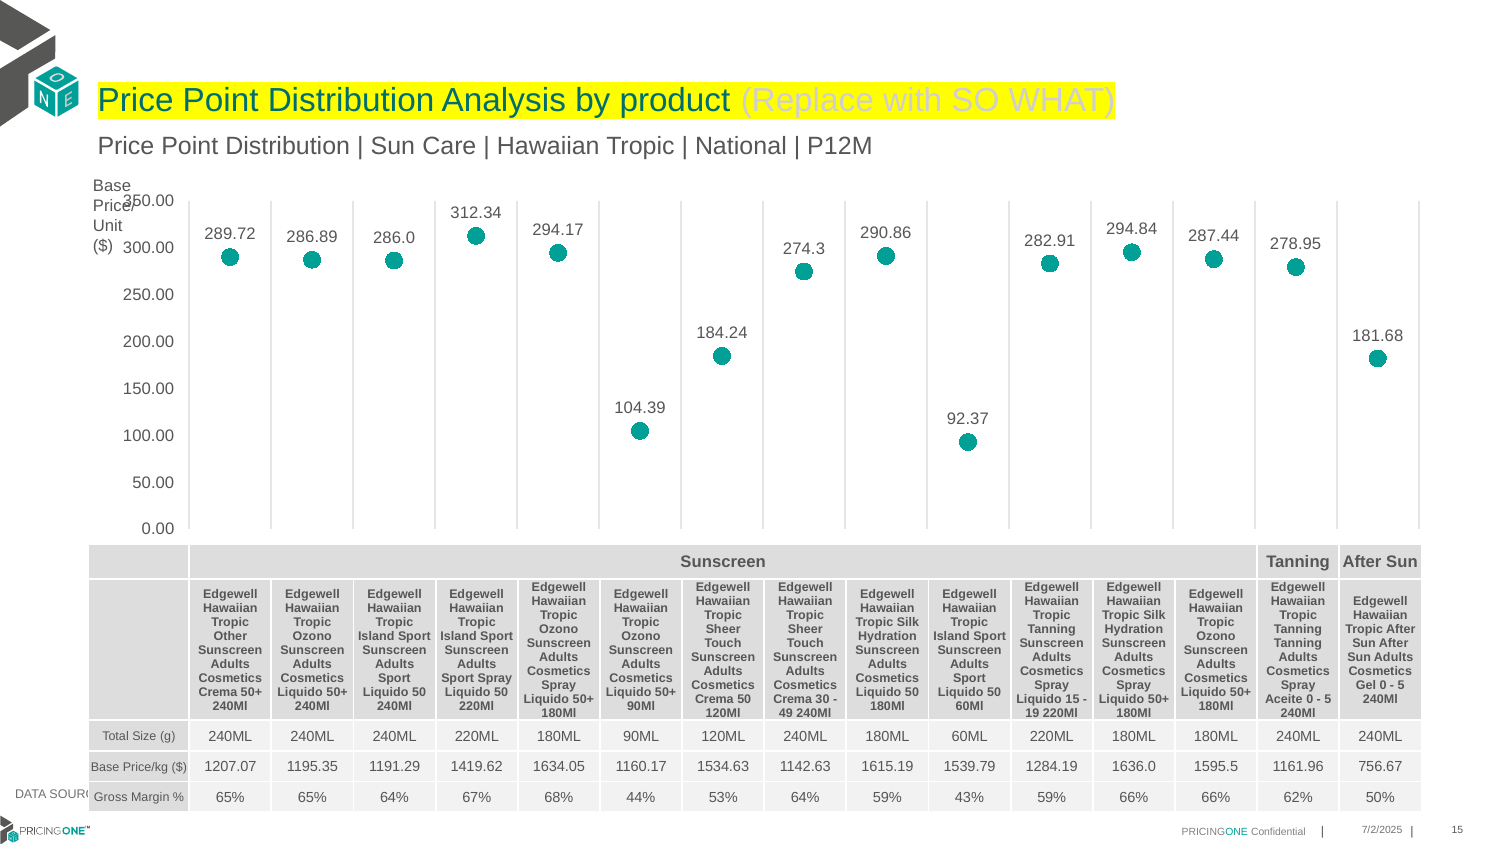

# Price Point Distribution Analysis by product (Replace with SO WHAT)
Price Point Distribution | Sun Care | Hawaiian Tropic | National | P12M
Base Price/Unit ($)

### Chart

| Category | Base Price/Unit |
|---|---|
| Edgewell Hawaiian Tropic Other Sunscreen Adults Cosmetics Crema 50+ 240Ml | 289.72 |
| Edgewell Hawaiian Tropic Ozono Sunscreen Adults Cosmetics Liquido 50+ 240Ml | 286.89 |
| Edgewell Hawaiian Tropic Island Sport Sunscreen Adults Sport Liquido 50 240Ml | 286.0 |
| Edgewell Hawaiian Tropic Island Sport Sunscreen Adults Sport Spray Liquido 50 220Ml | 312.34 |
| Edgewell Hawaiian Tropic Ozono Sunscreen Adults Cosmetics Spray Liquido 50+ 180Ml | 294.17 |
| Edgewell Hawaiian Tropic Ozono Sunscreen Adults Cosmetics Liquido 50+ 90Ml | 104.39 |
| Edgewell Hawaiian Tropic Sheer Touch Sunscreen Adults Cosmetics Crema 50 120Ml | 184.24 |
| Edgewell Hawaiian Tropic Sheer Touch Sunscreen Adults Cosmetics Crema 30 - 49 240Ml | 274.3 |
| Edgewell Hawaiian Tropic Silk Hydration Sunscreen Adults Cosmetics Liquido 50 180Ml | 290.86 |
| Edgewell Hawaiian Tropic Island Sport Sunscreen Adults Sport Liquido 50 60Ml | 92.37 |
| Edgewell Hawaiian Tropic Tanning Sunscreen Adults Cosmetics Spray Liquido 15 - 19 220Ml | 282.91 |
| Edgewell Hawaiian Tropic Silk Hydration Sunscreen Adults Cosmetics Spray Liquido 50+ 180Ml | 294.84 |
| Edgewell Hawaiian Tropic Ozono Sunscreen Adults Cosmetics Liquido 50+ 180Ml | 287.44 |
| Edgewell Hawaiian Tropic Tanning Tanning Adults Cosmetics Spray Aceite 0 - 5 240Ml | 278.95 |
| Edgewell Hawaiian Tropic After Sun After Sun Adults Cosmetics Gel 0 - 5 240Ml | 181.68 |
|  | Sunscreen | Sunscreen | Sunscreen | Sunscreen | Sunscreen | Sunscreen | Sunscreen | Sunscreen | Sunscreen | Sunscreen | Sunscreen | Sunscreen | Sunscreen | Tanning | After Sun |
| --- | --- | --- | --- | --- | --- | --- | --- | --- | --- | --- | --- | --- | --- | --- | --- |
|  | Edgewell Hawaiian Tropic Other Sunscreen Adults Cosmetics Crema 50+ 240Ml | Edgewell Hawaiian Tropic Ozono Sunscreen Adults Cosmetics Liquido 50+ 240Ml | Edgewell Hawaiian Tropic Island Sport Sunscreen Adults Sport Liquido 50 240Ml | Edgewell Hawaiian Tropic Island Sport Sunscreen Adults Sport Spray Liquido 50 220Ml | Edgewell Hawaiian Tropic Ozono Sunscreen Adults Cosmetics Spray Liquido 50+ 180Ml | Edgewell Hawaiian Tropic Ozono Sunscreen Adults Cosmetics Liquido 50+ 90Ml | Edgewell Hawaiian Tropic Sheer Touch Sunscreen Adults Cosmetics Crema 50 120Ml | Edgewell Hawaiian Tropic Sheer Touch Sunscreen Adults Cosmetics Crema 30 - 49 240Ml | Edgewell Hawaiian Tropic Silk Hydration Sunscreen Adults Cosmetics Liquido 50 180Ml | Edgewell Hawaiian Tropic Island Sport Sunscreen Adults Sport Liquido 50 60Ml | Edgewell Hawaiian Tropic Tanning Sunscreen Adults Cosmetics Spray Liquido 15 - 19 220Ml | Edgewell Hawaiian Tropic Silk Hydration Sunscreen Adults Cosmetics Spray Liquido 50+ 180Ml | Edgewell Hawaiian Tropic Ozono Sunscreen Adults Cosmetics Liquido 50+ 180Ml | Edgewell Hawaiian Tropic Tanning Tanning Adults Cosmetics Spray Aceite 0 - 5 240Ml | Edgewell Hawaiian Tropic After Sun After Sun Adults Cosmetics Gel 0 - 5 240Ml |
| Total Size (g) | 240ML | 240ML | 240ML | 220ML | 180ML | 90ML | 120ML | 240ML | 180ML | 60ML | 220ML | 180ML | 180ML | 240ML | 240ML |
| Base Price/kg ($) | 1207.07 | 1195.35 | 1191.29 | 1419.62 | 1634.05 | 1160.17 | 1534.63 | 1142.63 | 1615.19 | 1539.79 | 1284.19 | 1636.0 | 1595.5 | 1161.96 | 756.67 |
| Gross Margin % | 65% | 65% | 64% | 67% | 68% | 44% | 53% | 64% | 59% | 43% | 59% | 66% | 66% | 62% | 50% |
DATA SOURCE: Trade Panel/Retailer Data | April  2025
7/2/2025
15